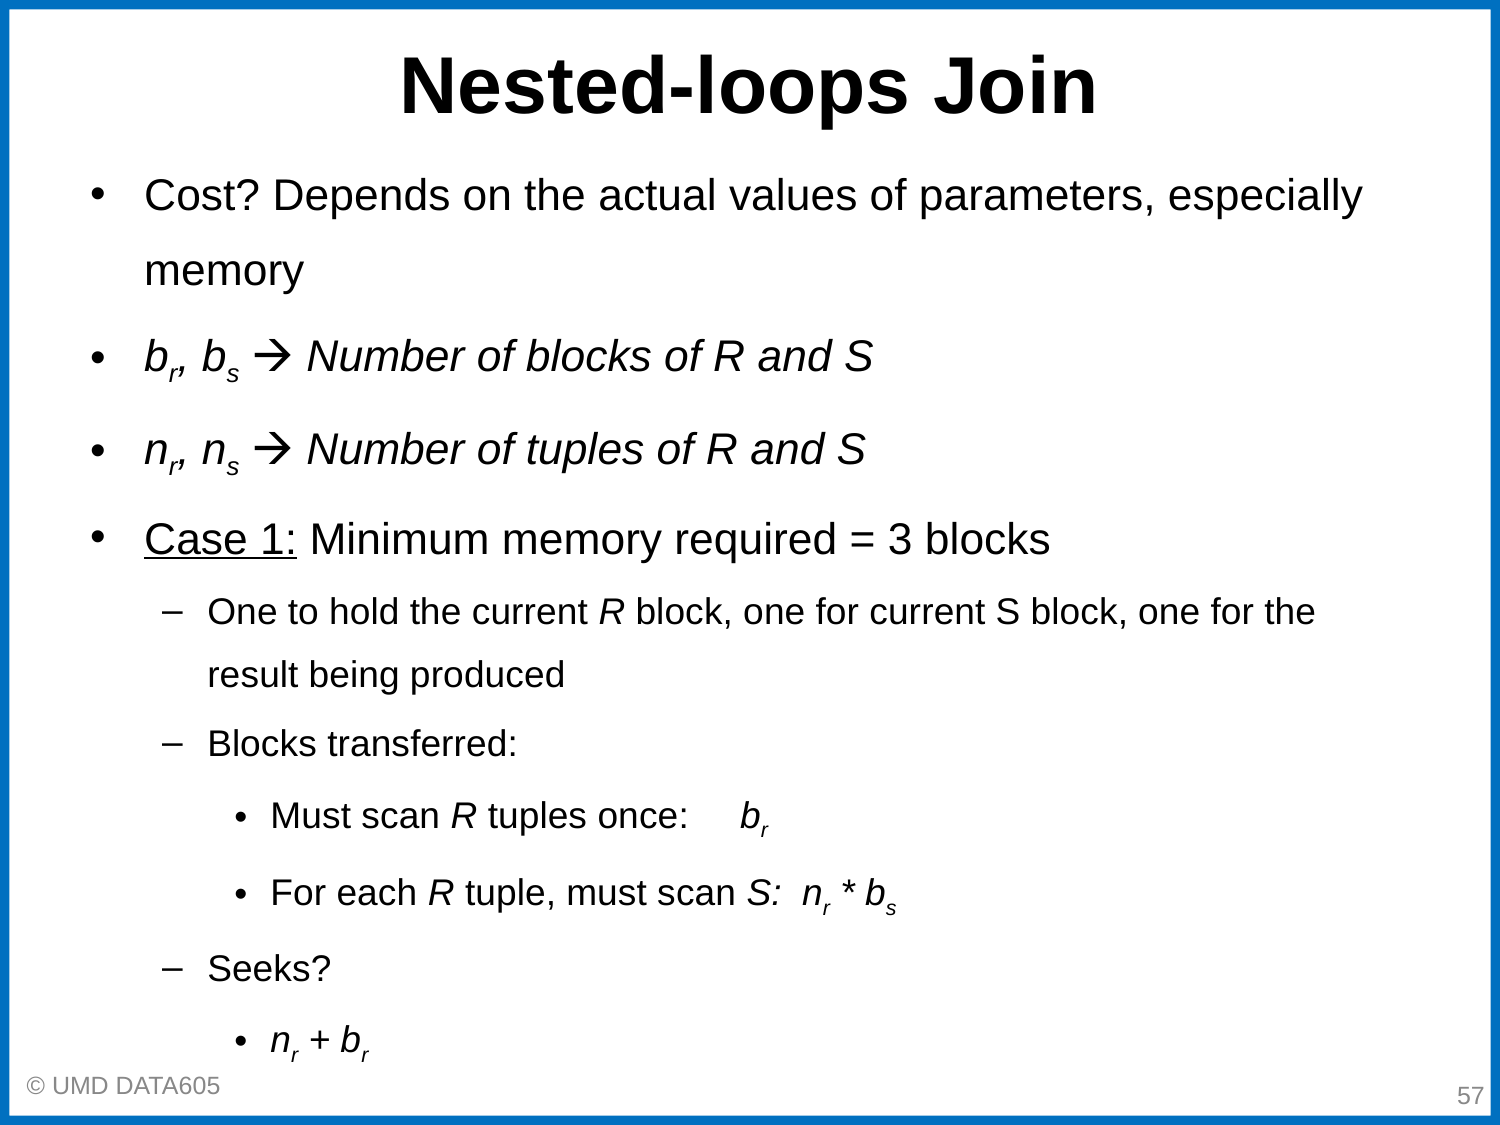

# Nested-loops Join
Cost? Depends on the actual values of parameters, especially memory
br, bs 🡪 Number of blocks of R and S
nr, ns 🡪 Number of tuples of R and S
Case 1: Minimum memory required = 3 blocks
One to hold the current R block, one for current S block, one for the result being produced
Blocks transferred:
Must scan R tuples once:     br
For each R tuple, must scan S:  nr * bs
Seeks?
nr + br

57